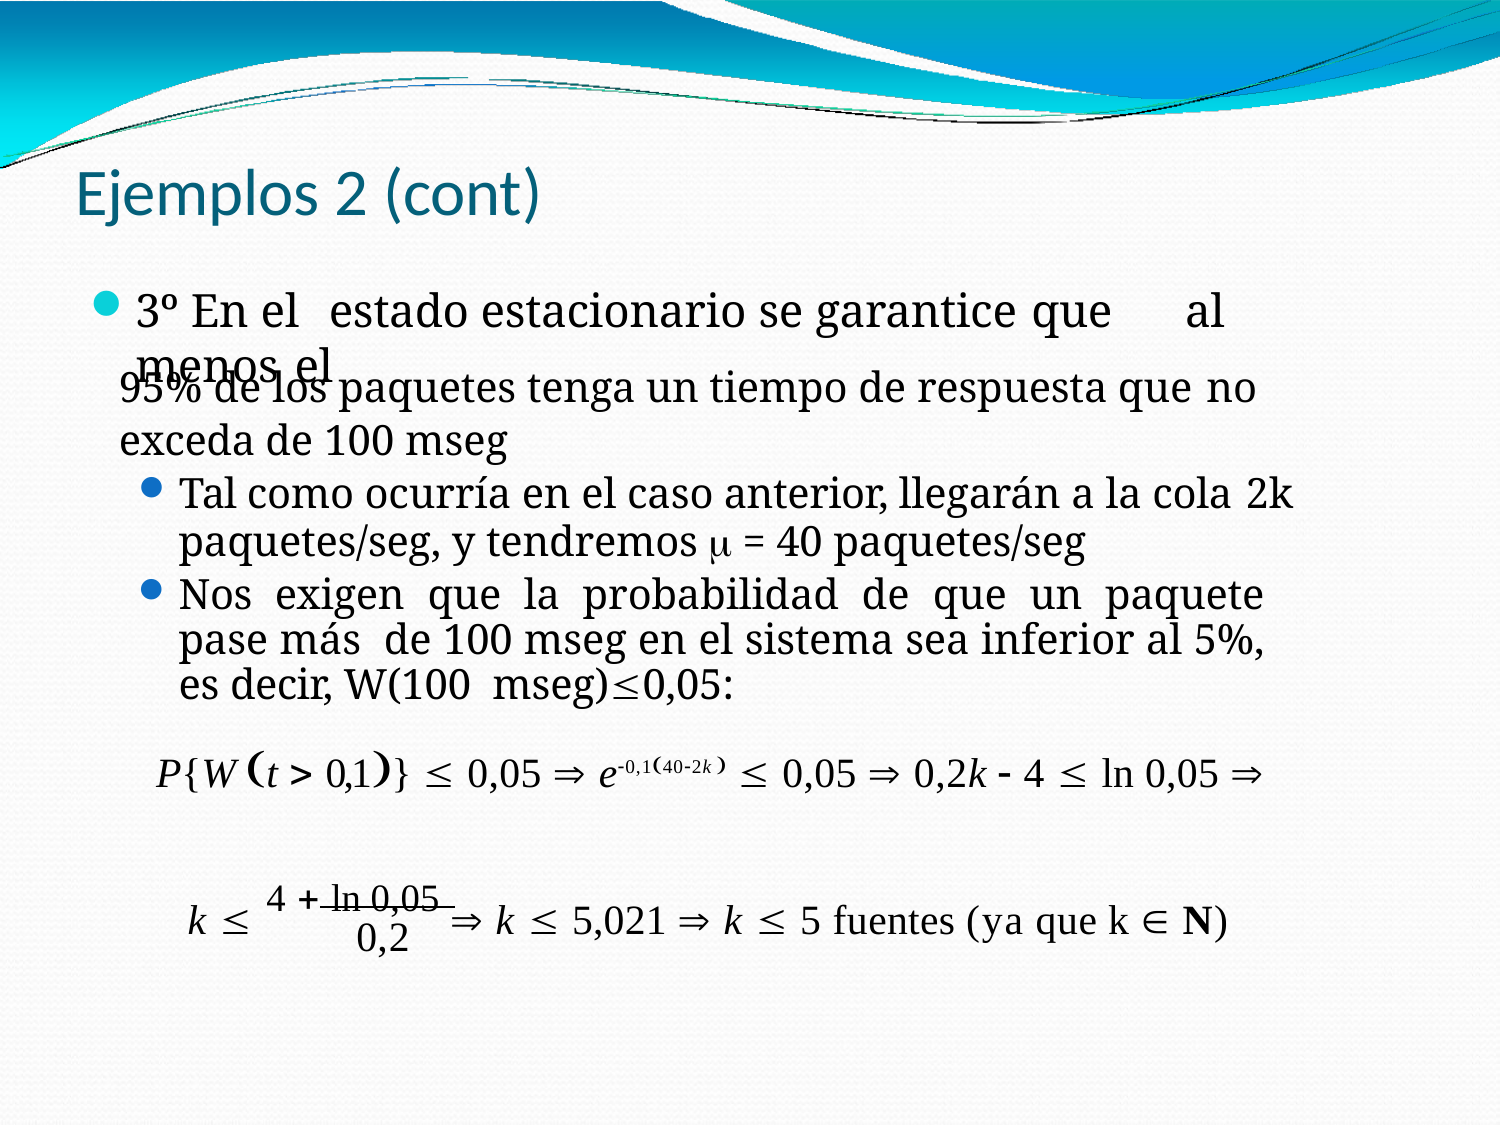

# Ejemplos 2 (cont)
3º En el  estado estacionario se garantice que	al menos el
95% de los paquetes tenga un tiempo de respuesta que no
exceda de 100 mseg
Tal como ocurría en el caso anterior, llegarán a la cola 2k
paquetes/seg, y tendremos μ = 40 paquetes/seg
Nos exigen que la probabilidad de que un paquete pase más  de 100 mseg en el sistema sea inferior al 5%, es decir, W(100  mseg)≤0,05:
P{W (t > 0,1)} ≤ 0,05 ⇒ e−0,1(40−2k ) ≤ 0,05 ⇒ 0,2k − 4 ≤ ln 0,05 ⇒

k ≤ 4 + ln 0,05 ⇒ k ≤ 5,021 ⇒ k ≤ 5 fuentes (ya que k ∈ N)

0,2